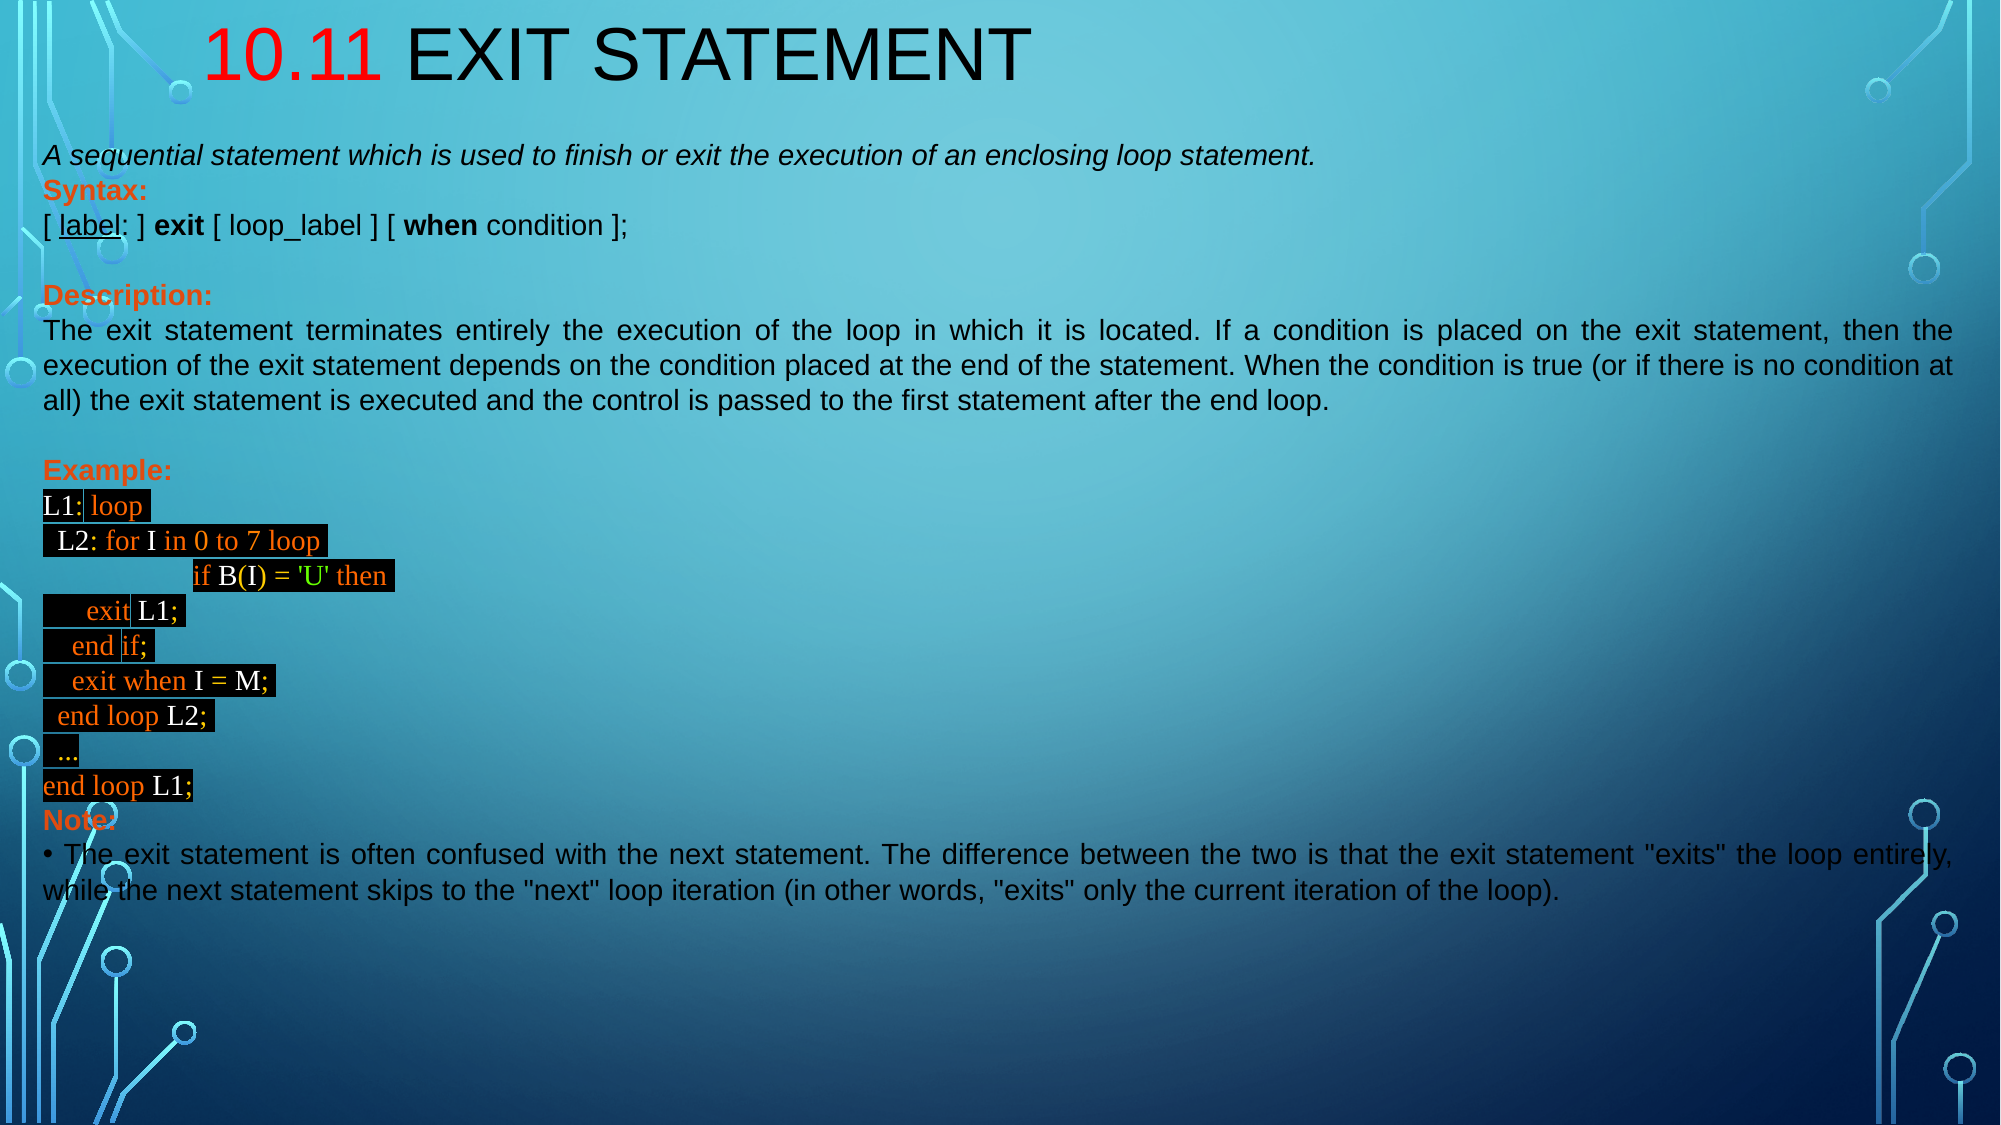

# 10.11 Exıt statement
A sequential statement which is used to finish or exit the execution of an enclosing loop statement.
Syntax:
[ label: ] exit [ loop_label ] [ when condition ];

Description:
The exit statement terminates entirely the execution of the loop in which it is located. If a condition is placed on the exit statement, then the execution of the exit statement depends on the condition placed at the end of the statement. When the condition is true (or if there is no condition at all) the exit statement is executed and the control is passed to the first statement after the end loop.

Example:
L1: loop
  L2: for I in 0 to 7 loop
	if B(I) = 'U' then
      exit L1;
    end if;
    exit when I = M;
  end loop L2;
  ...
end loop L1;
Note:
 The exit statement is often confused with the next statement. The difference between the two is that the exit statement "exits" the loop entirely, while the next statement skips to the "next" loop iteration (in other words, "exits" only the current iteration of the loop).